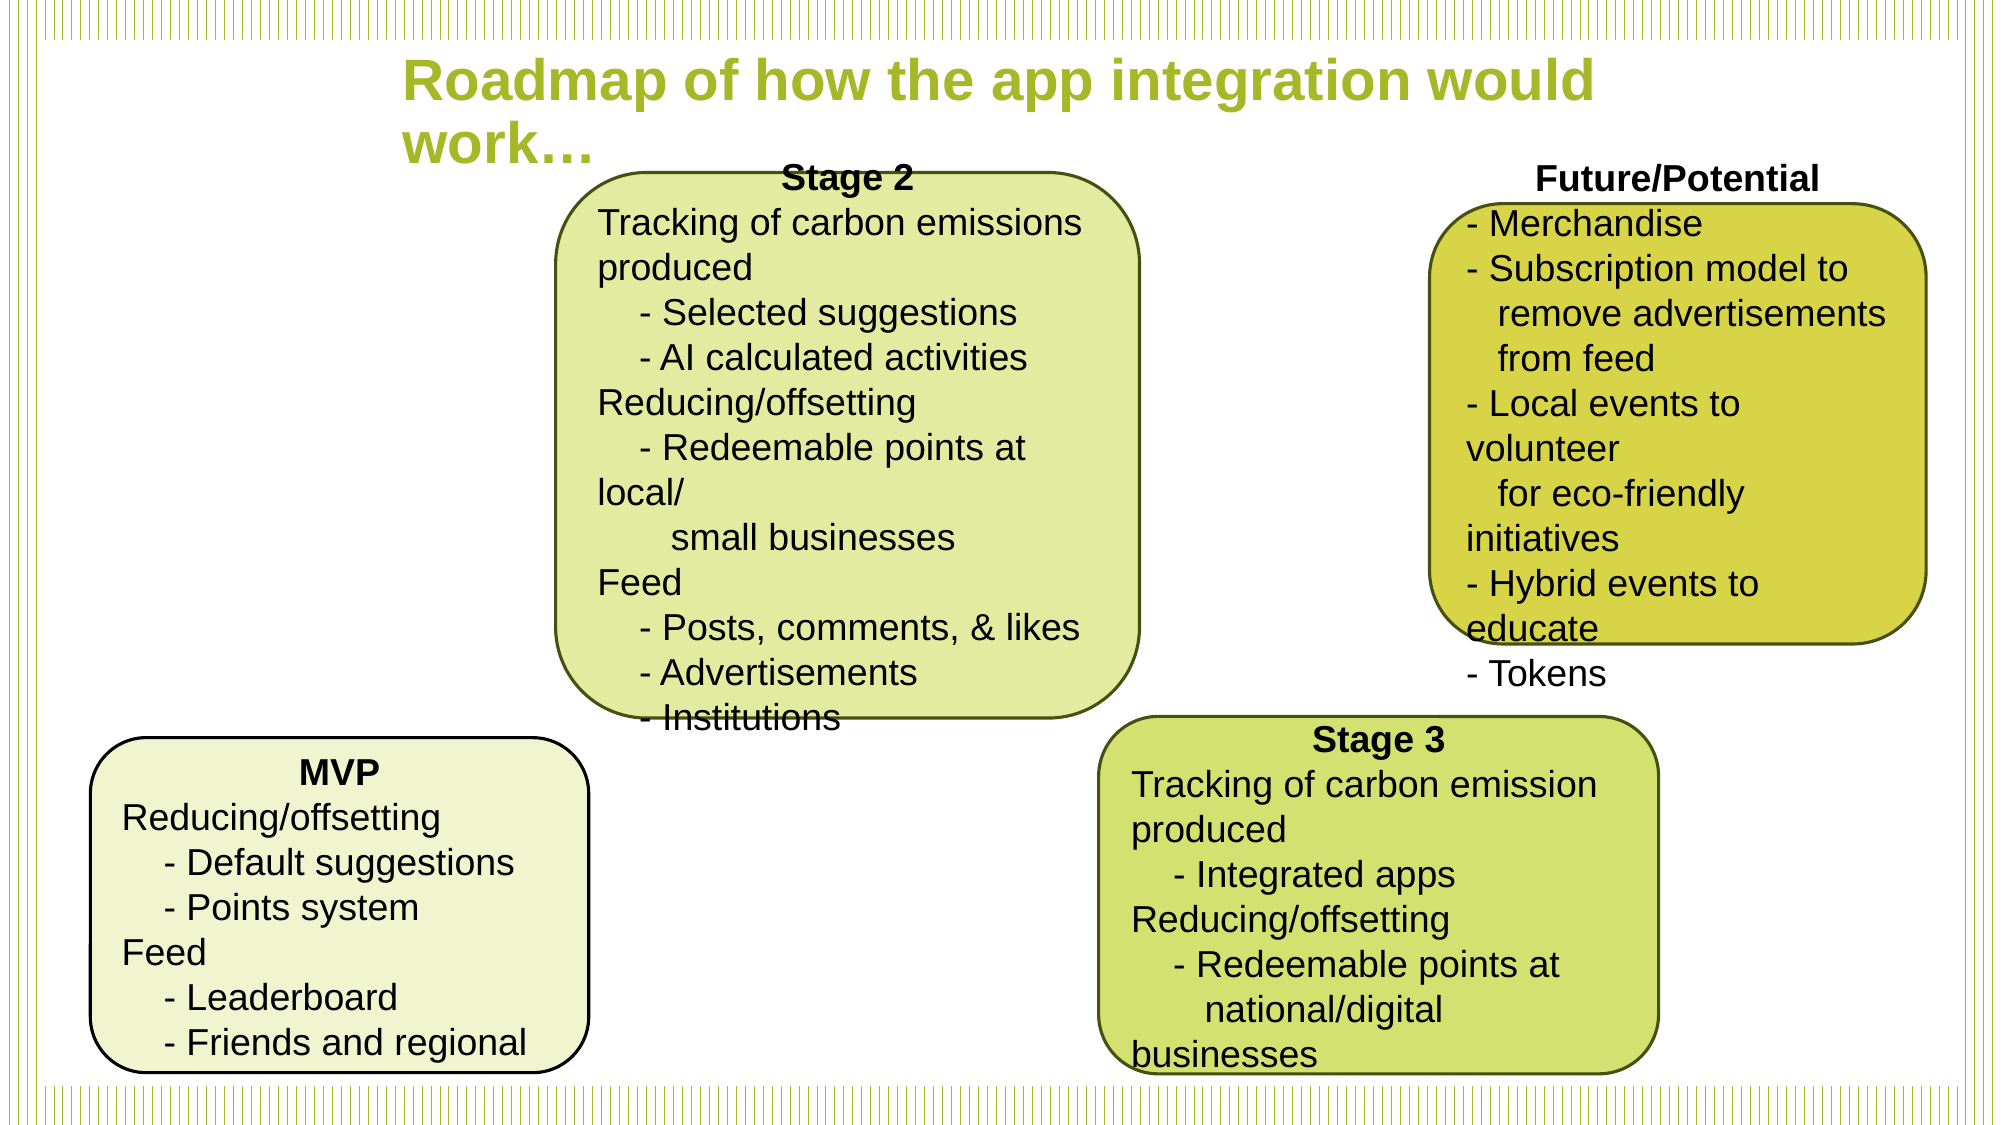

# Roadmap of how the app integration would work…
Stage 2
Tracking of carbon emissions produced
    - Selected suggestions
    - AI calculated activities
Reducing/offsetting
    - Redeemable points at local/
       small businesses
Feed
    - Posts, comments, & likes
    - Advertisements
    - Institutions
Future/Potential
- Merchandise
- Subscription model to
   remove advertisements
   from feed
- Local events to volunteer
   for eco-friendly initiatives
- Hybrid events to educate
- Tokens
Stage 3
Tracking of carbon emission produced
    - Integrated apps
Reducing/offsetting
    - Redeemable points at
       national/digital businesses
MVP
Reducing/offsetting
    - Default suggestions
    - Points system
Feed
    - Leaderboard
    - Friends and regional